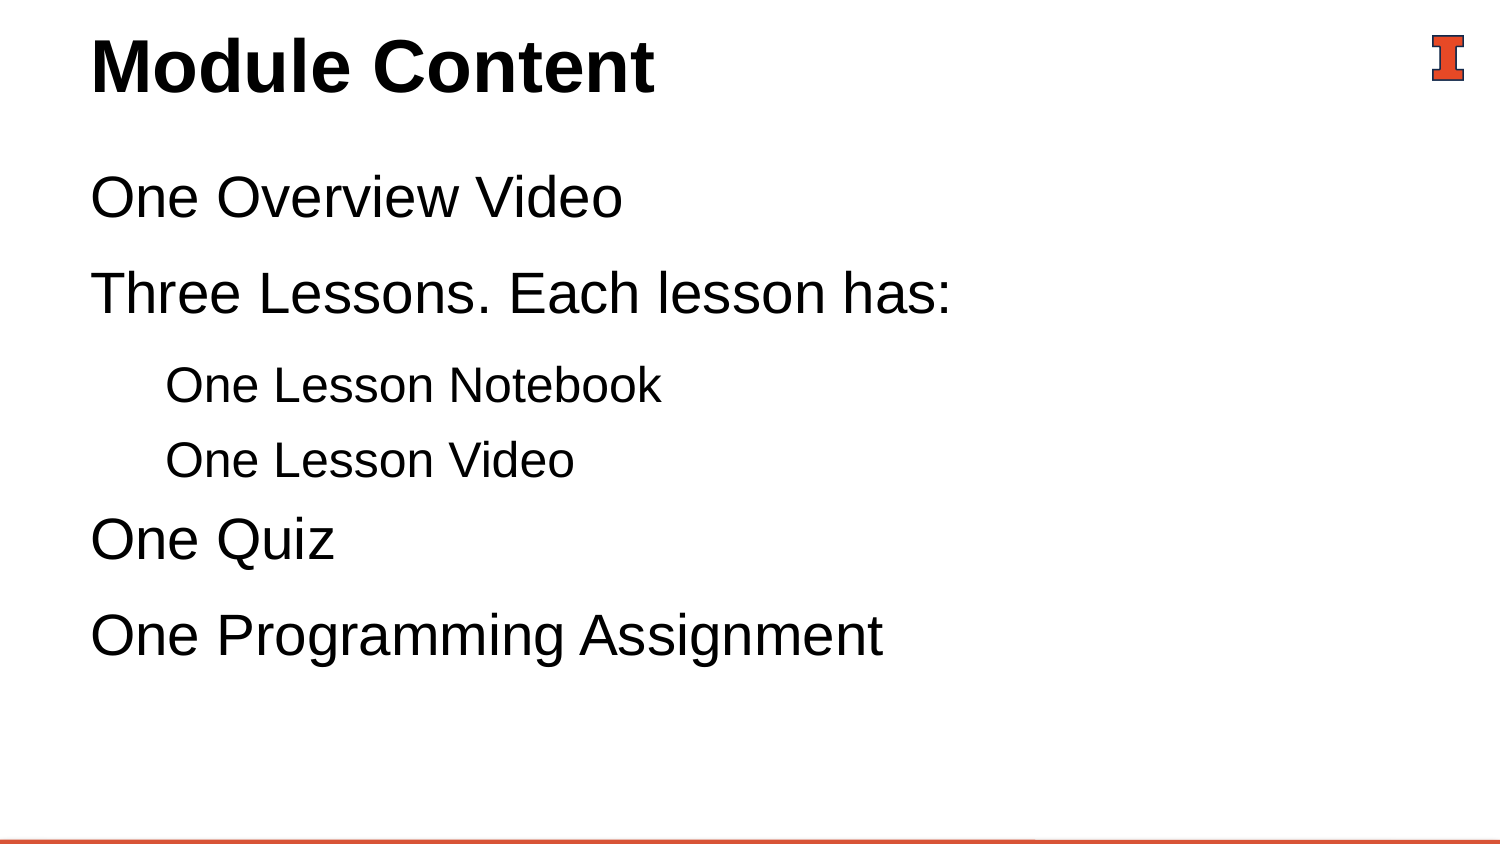

# Module Content
One Overview Video
Three Lessons. Each lesson has:
One Lesson Notebook
One Lesson Video
One Quiz
One Programming Assignment